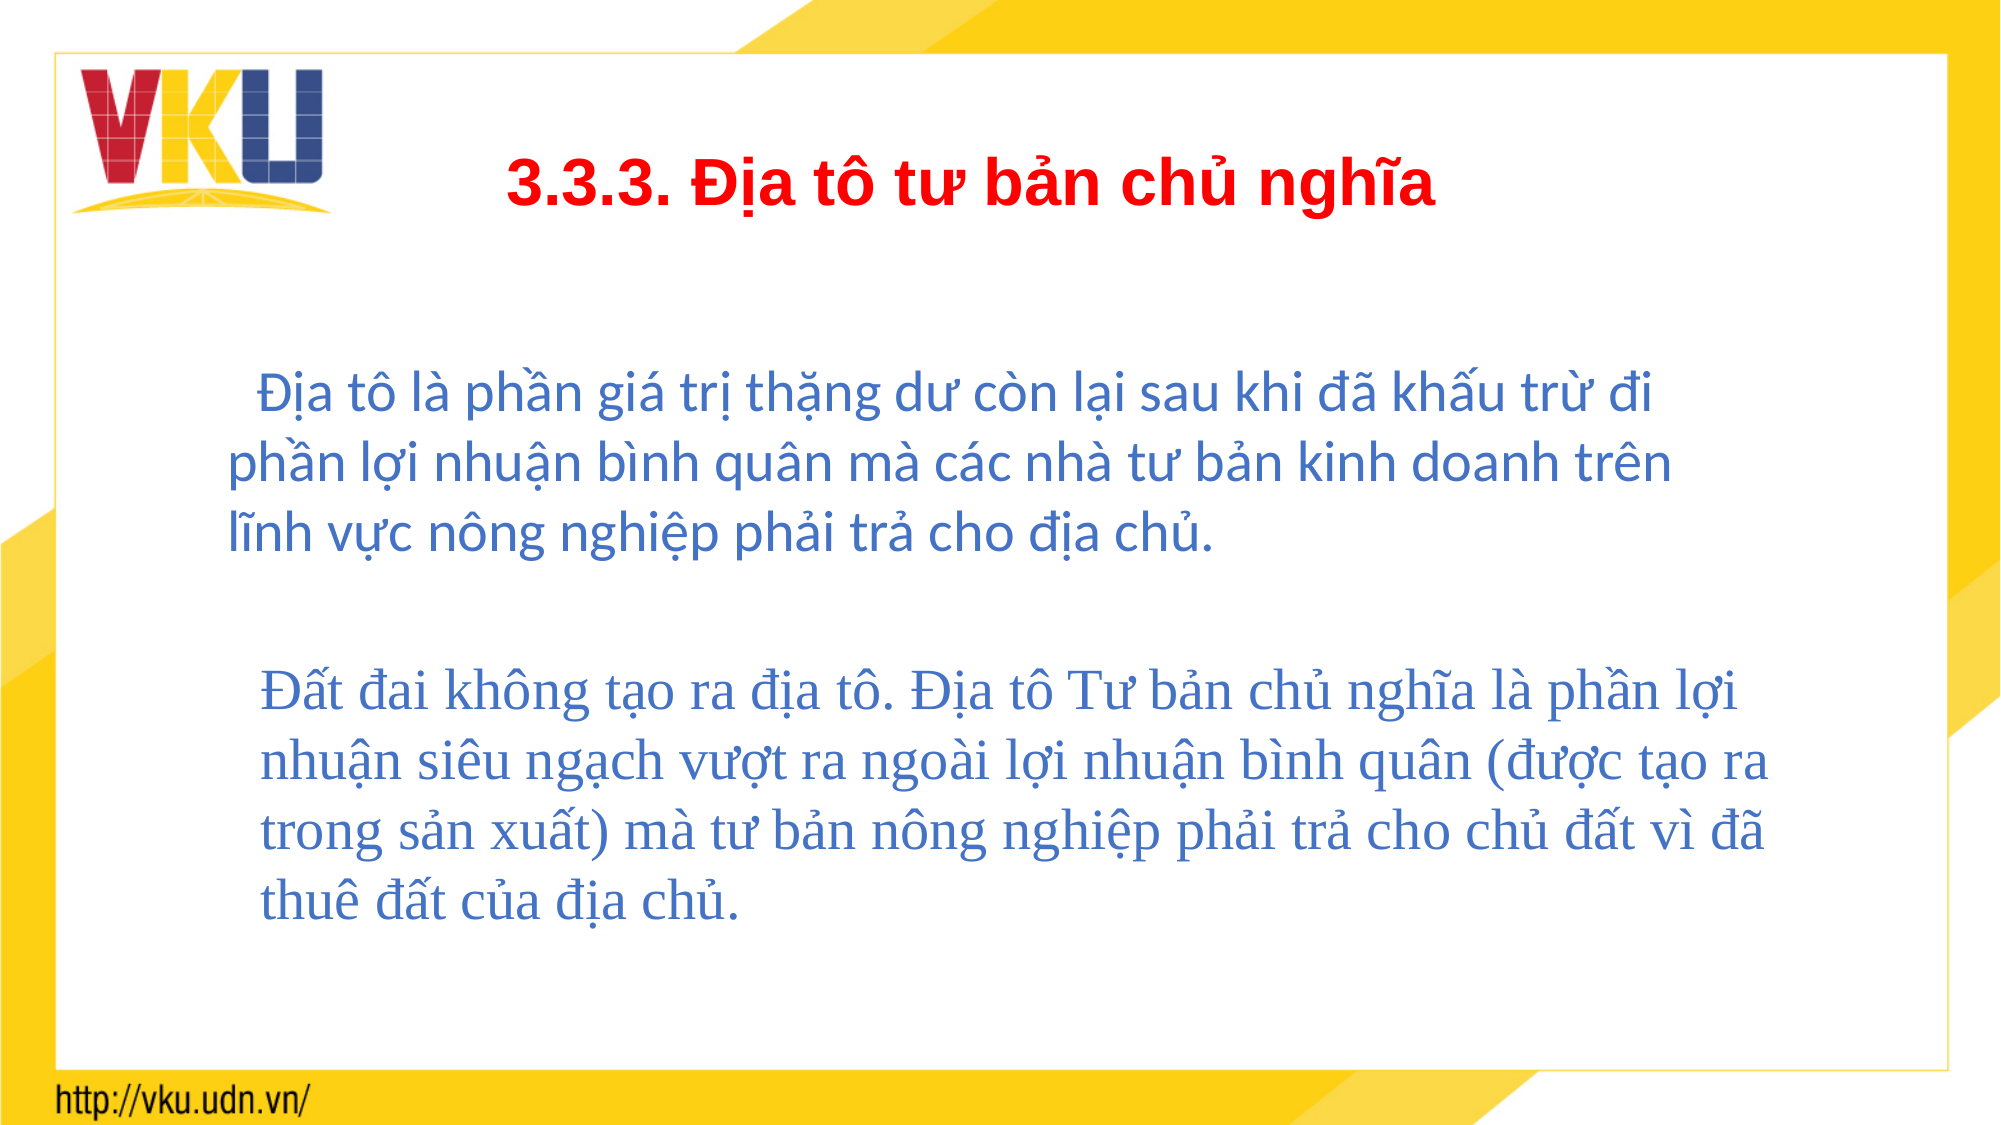

3.3.3. Địa tô tư bản chủ nghĩa
Địa tô là phần giá trị thặng dư còn lại sau khi đã khấu trừ đi phần lợi nhuận bình quân mà các nhà tư bản kinh doanh trên lĩnh vực nông nghiệp phải trả cho địa chủ.

Đất đai không tạo ra địa tô. Địa tô Tư bản chủ nghĩa là phần lợi nhuận siêu ngạch vượt ra ngoài lợi nhuận bình quân (được tạo ra trong sản xuất) mà tư bản nông nghiệp phải trả cho chủ đất vì đã thuê đất của địa chủ.